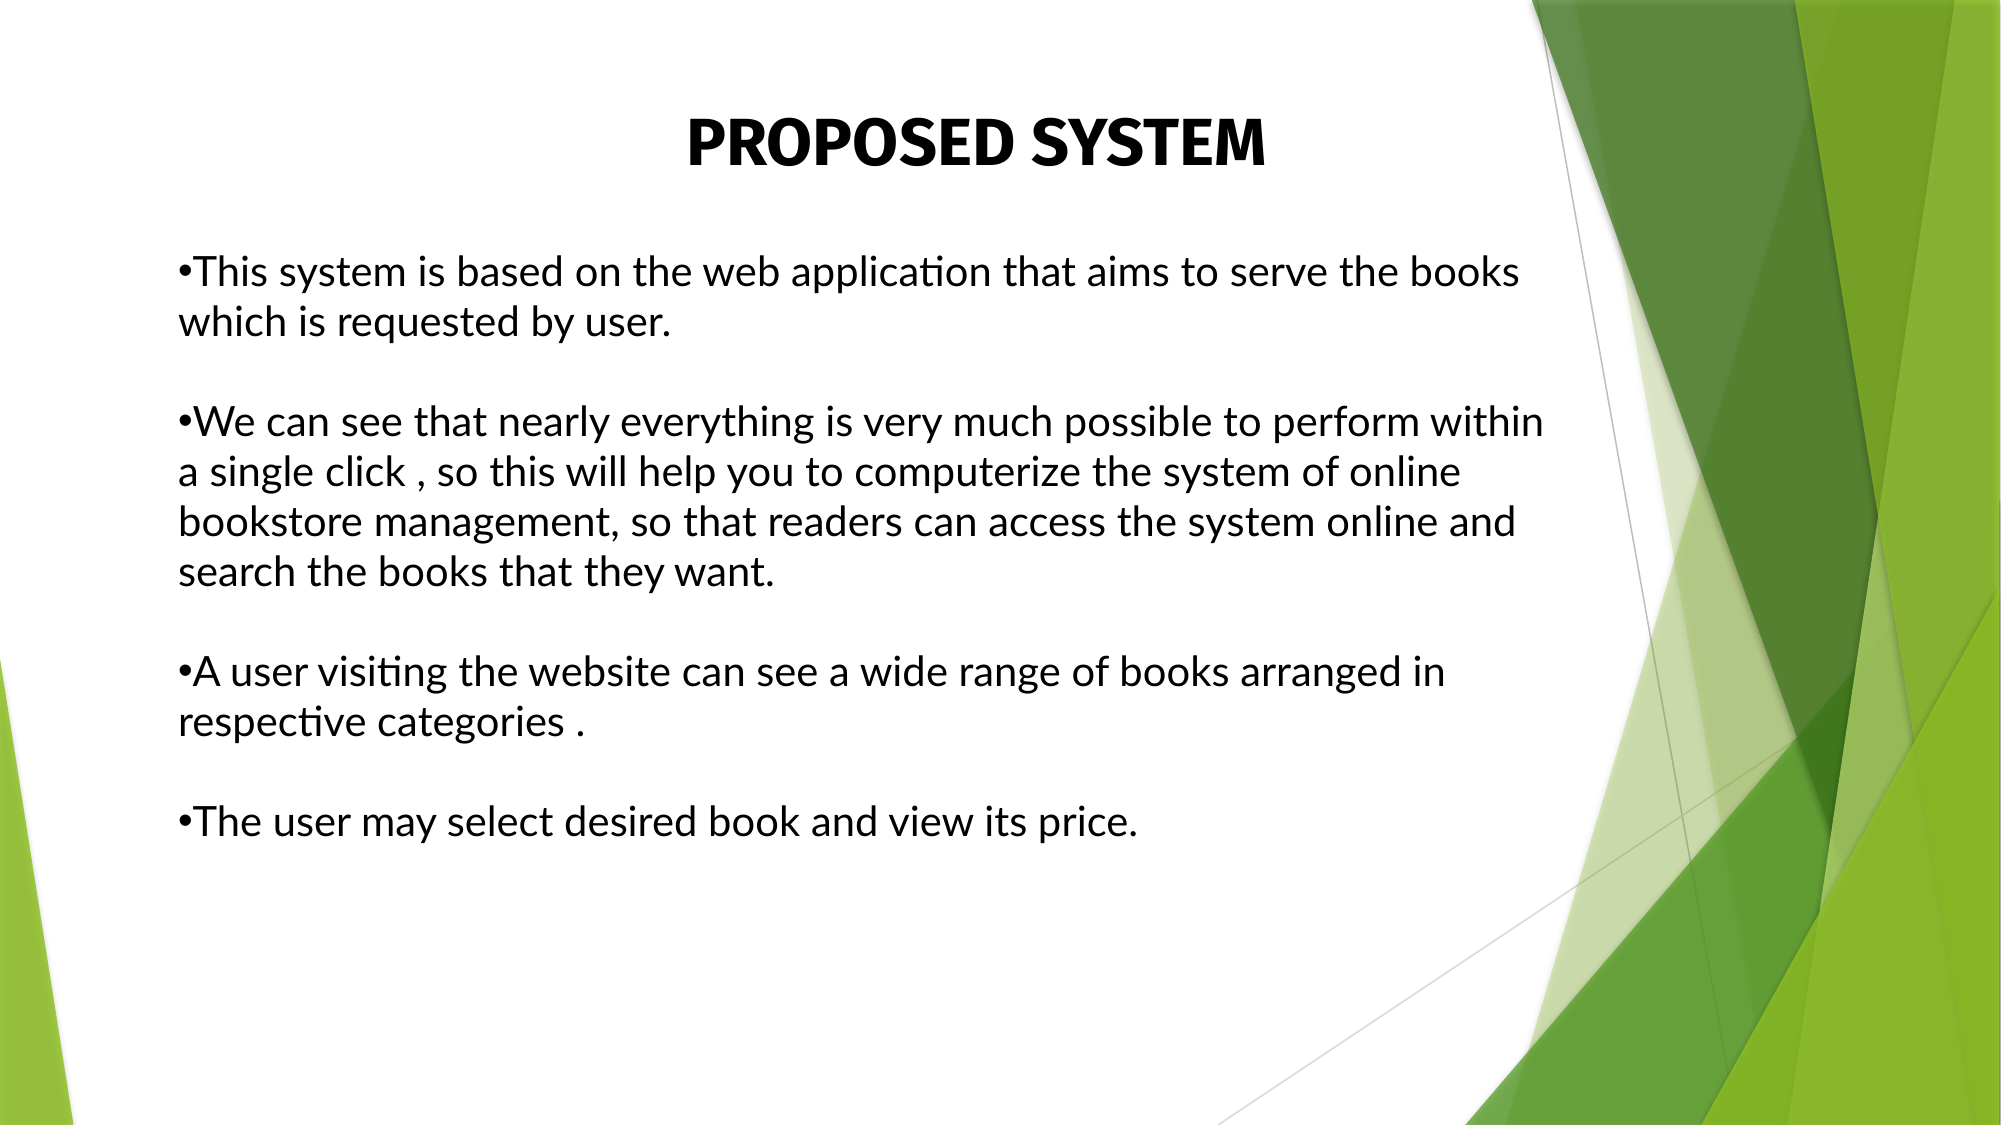

PROPOSED SYSTEM
This system is based on the web application that aims to serve the books which is requested by user.

We can see that nearly everything is very much possible to perform within a single click , so this will help you to computerize the system of online bookstore management, so that readers can access the system online and search the books that they want.

A user visiting the website can see a wide range of books arranged in respective categories .

The user may select desired book and view its price.